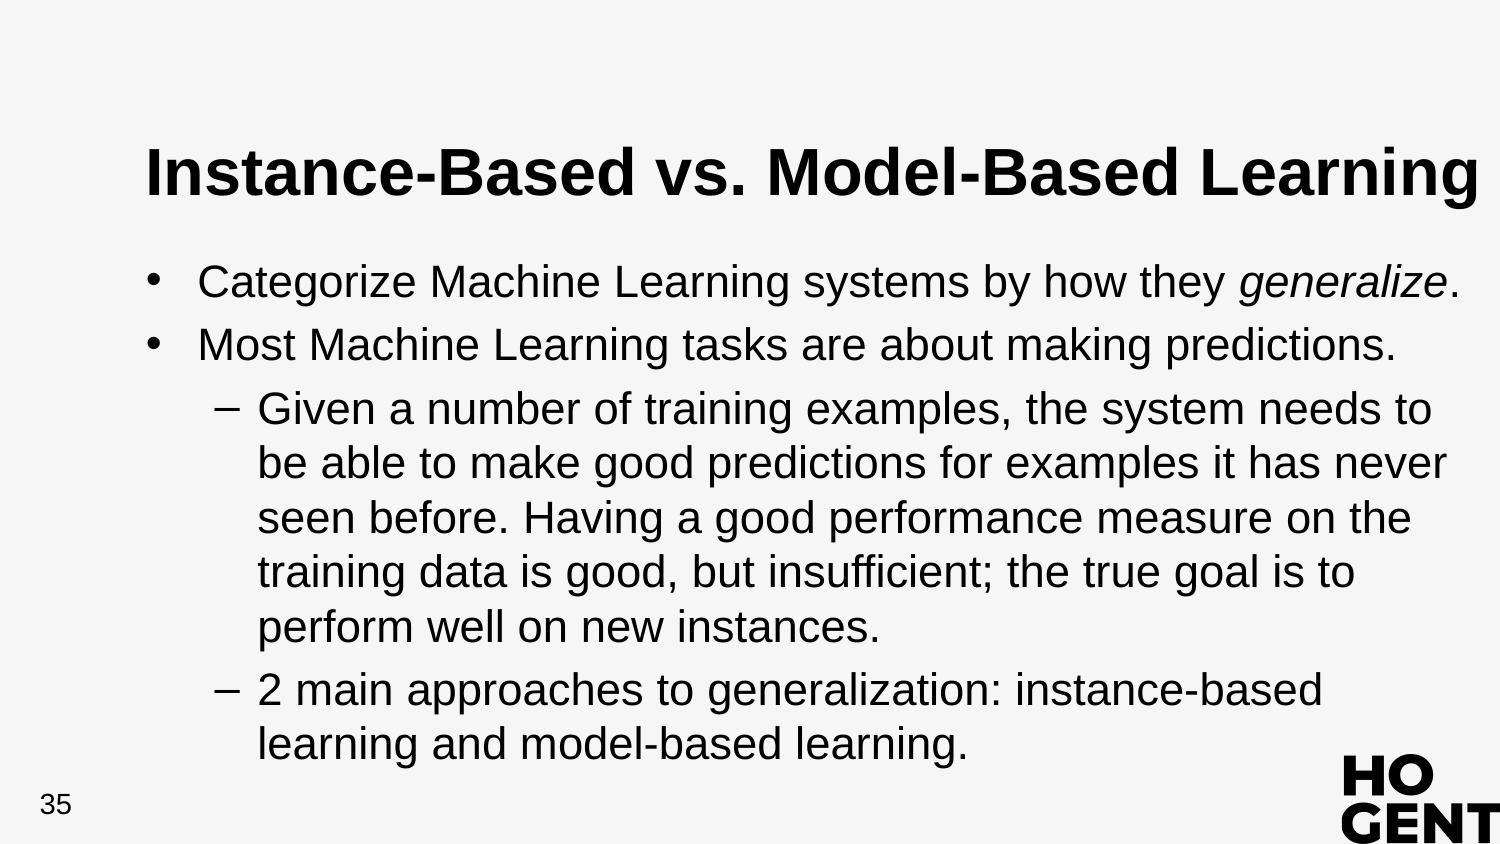

# Instance-Based vs. Model-Based Learning
Categorize Machine Learning systems by how they generalize.
Most Machine Learning tasks are about making predictions.
Given a number of training examples, the system needs to be able to make good predictions for examples it has never seen before. Having a good performance measure on the training data is good, but insufficient; the true goal is to perform well on new instances.
2 main approaches to generalization: instance-based learning and model-based learning.